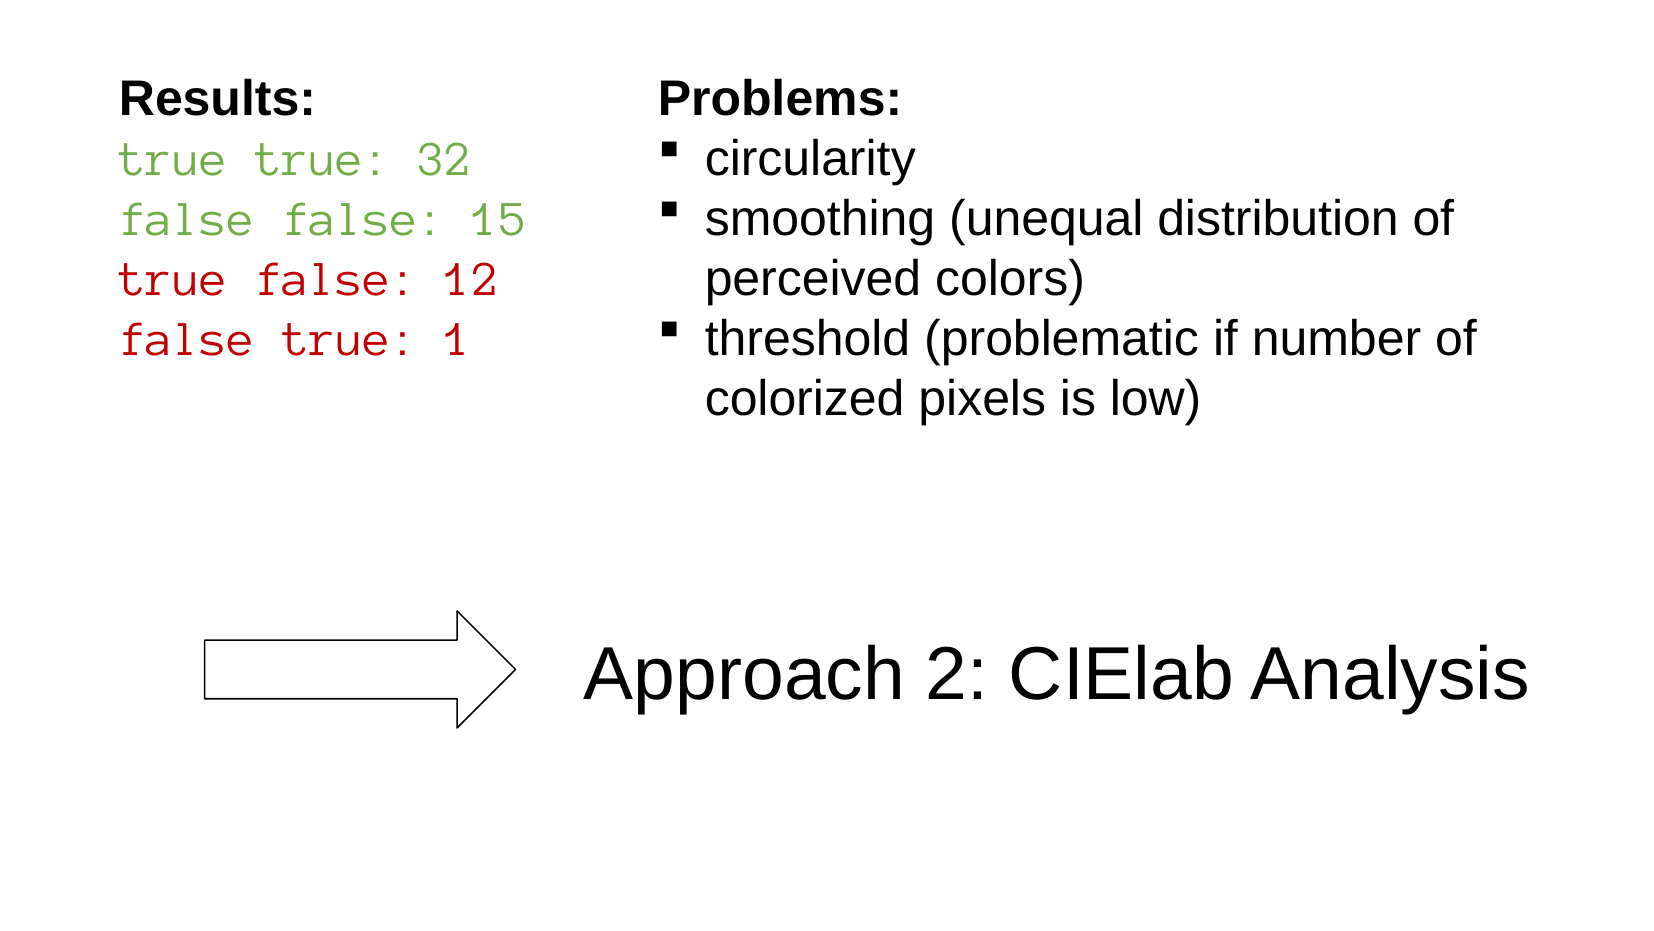

Results:
true true: 32
false false: 15
true false: 12
false true: 1

Problems:
circularity
smoothing (unequal distribution of perceived colors)
threshold (problematic if number of colorized pixels is low)
Approach 2: CIElab Analysis